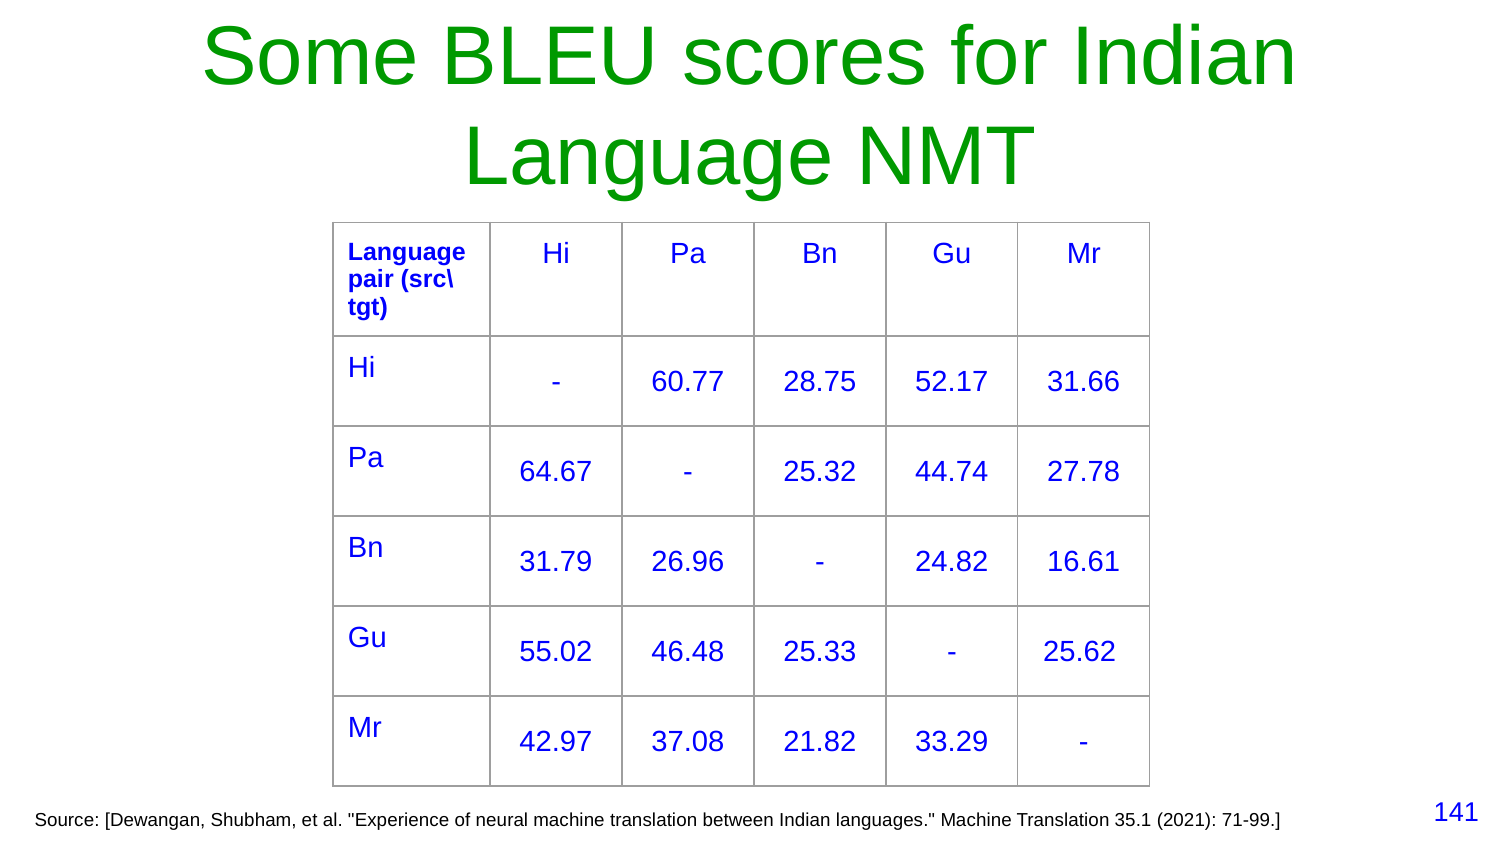

# Some BLEU scores for Indian Language NMT
| Language pair (src\tgt) | Hi | Pa | Bn | Gu | Mr |
| --- | --- | --- | --- | --- | --- |
| Hi | - | 60.77 | 28.75 | 52.17 | 31.66 |
| Pa | 64.67 | - | 25.32 | 44.74 | 27.78 |
| Bn | 31.79 | 26.96 | - | 24.82 | 16.61 |
| Gu | 55.02 | 46.48 | 25.33 | - | 25.62 |
| Mr | 42.97 | 37.08 | 21.82 | 33.29 | - |
141
Source: [Dewangan, Shubham, et al. "Experience of neural machine translation between Indian languages." Machine Translation 35.1 (2021): 71-99.]